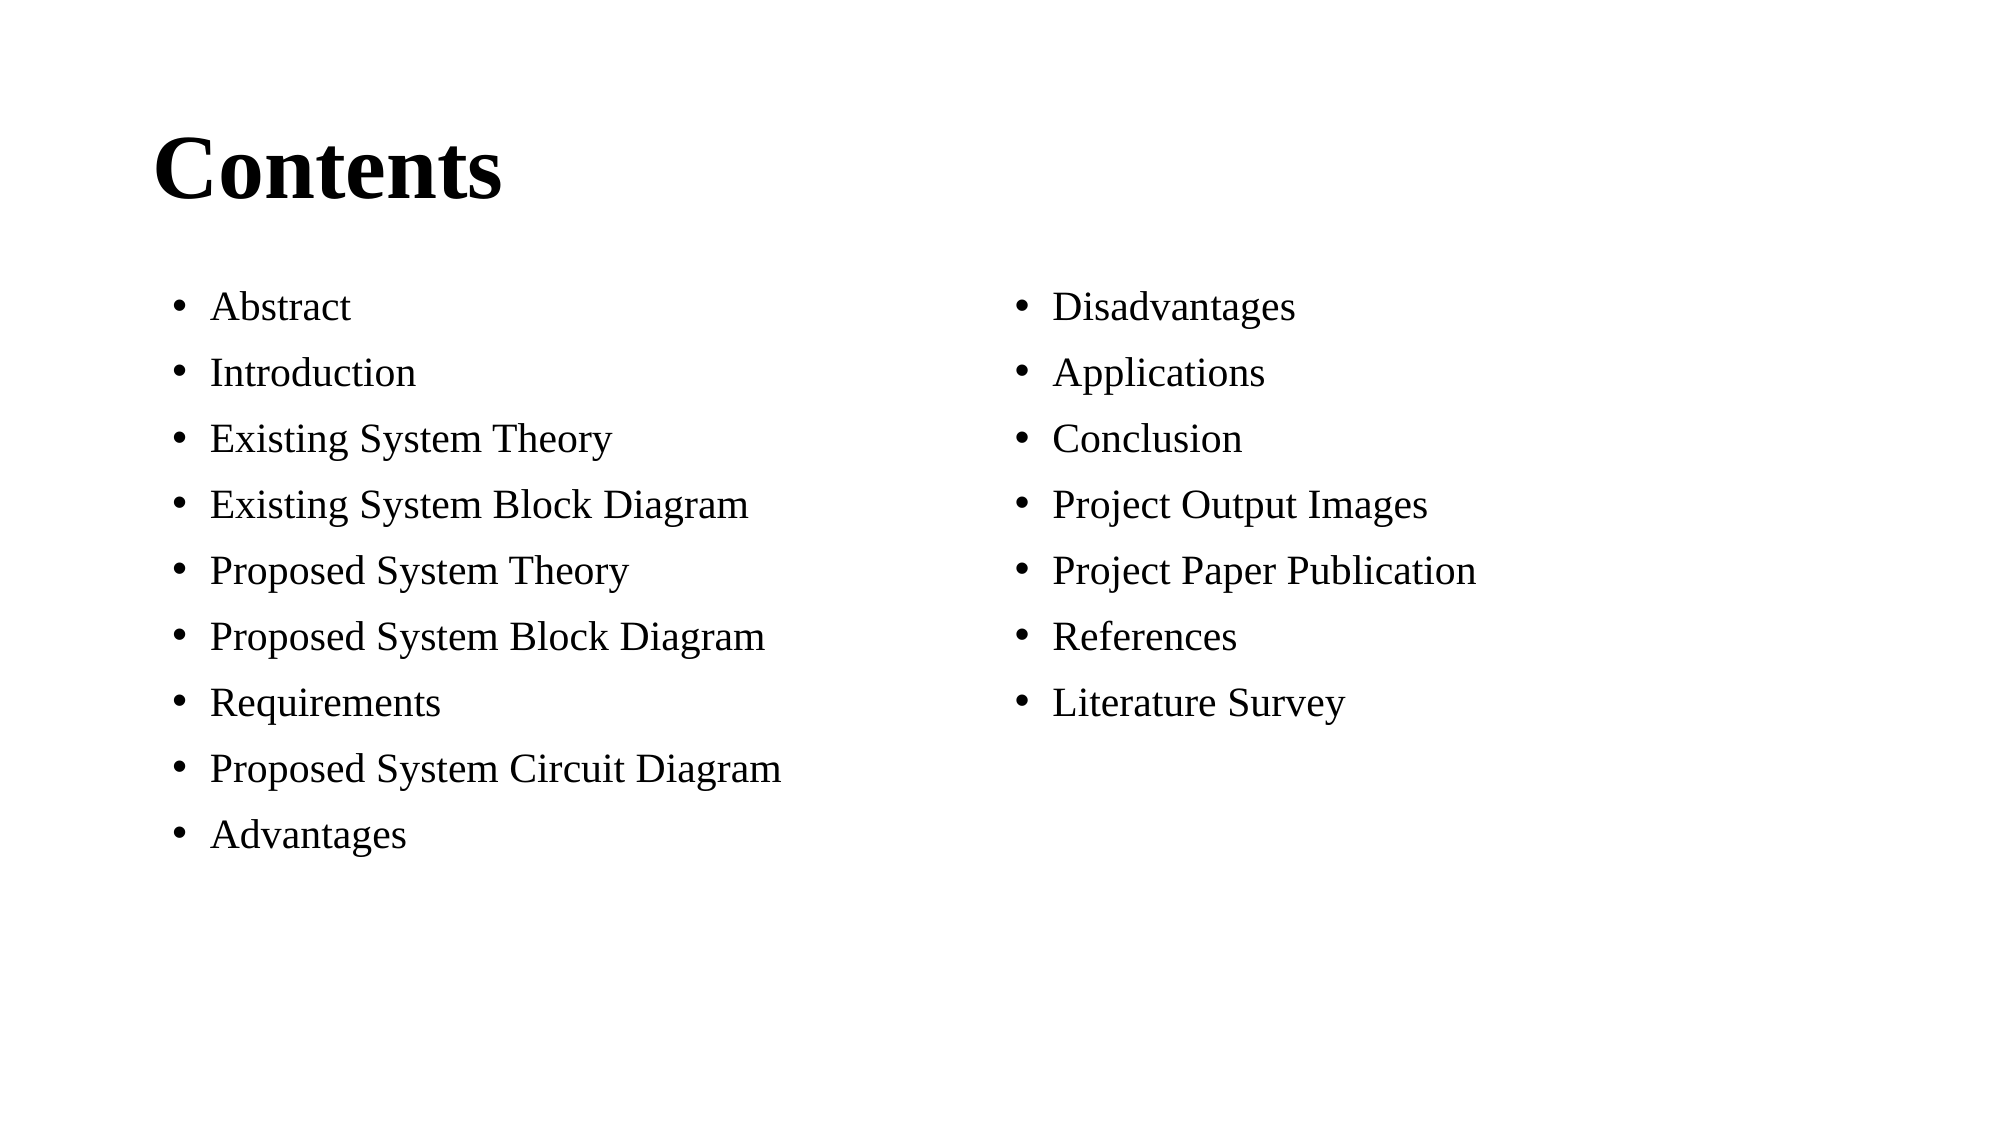

# Contents
Abstract
Introduction
Existing System Theory
Existing System Block Diagram
Proposed System Theory
Proposed System Block Diagram
Requirements
Proposed System Circuit Diagram
Advantages

Disadvantages
Applications
Conclusion
Project Output Images
Project Paper Publication
References
Literature Survey